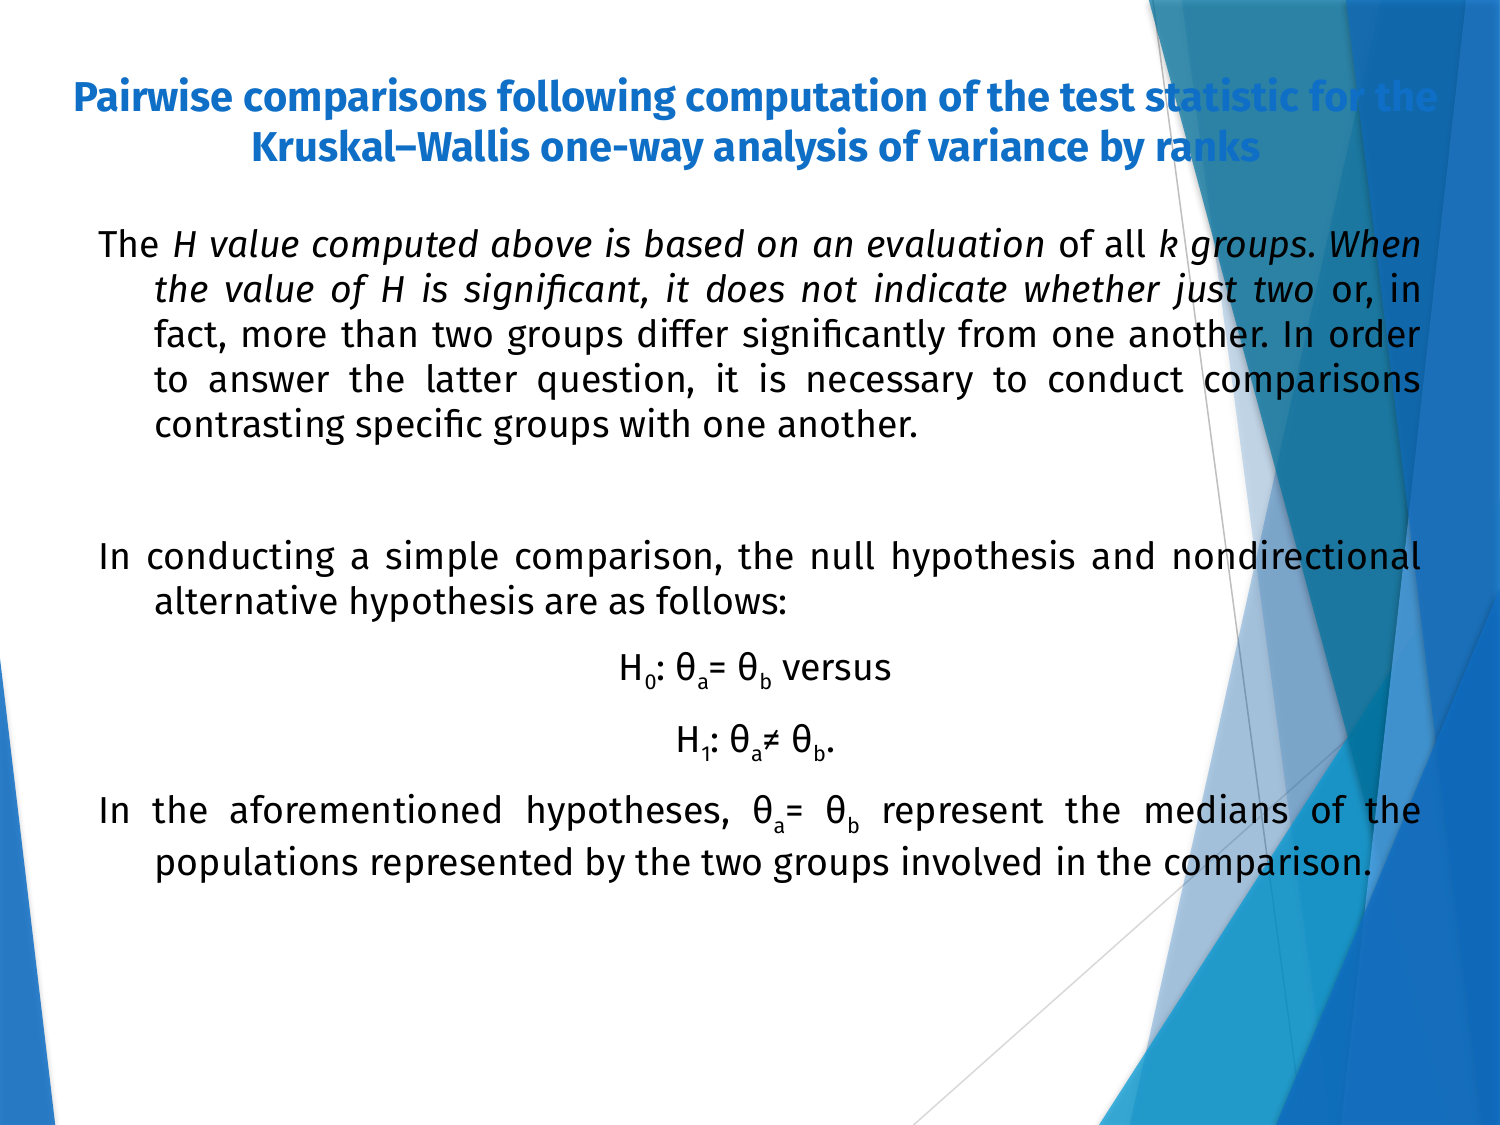

# Pairwise comparisons following computation of the test statistic for the Kruskal–Wallis one-way analysis of variance by ranks
The H value computed above is based on an evaluation of all k groups. When the value of H is significant, it does not indicate whether just two or, in fact, more than two groups differ significantly from one another. In order to answer the latter question, it is necessary to conduct comparisons contrasting specific groups with one another.

In conducting a simple comparison, the null hypothesis and nondirectional alternative hypothesis are as follows:
H0: θa= θb versus
H1: θa≠ θb.
In the aforementioned hypotheses, θa= θb represent the medians of the populations represented by the two groups involved in the comparison.